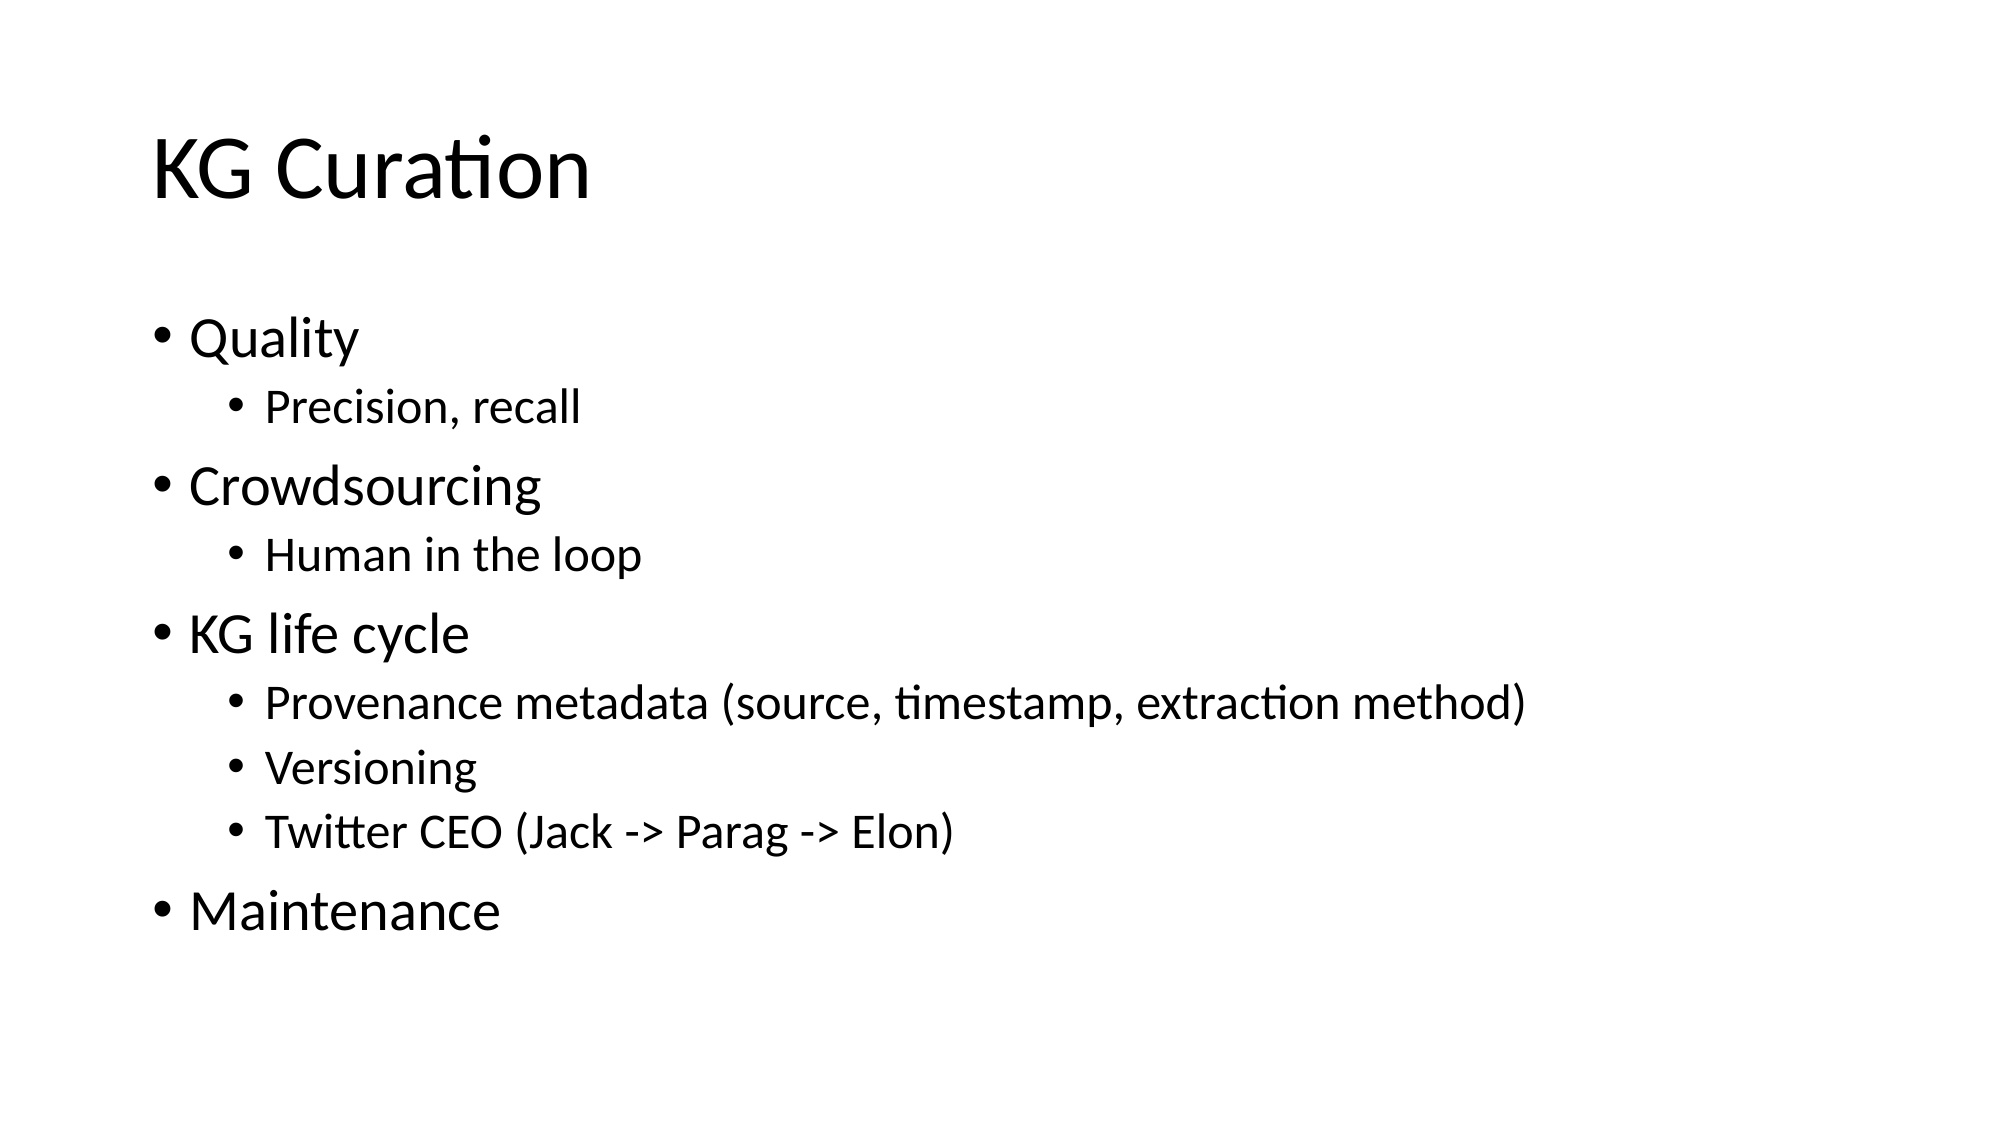

# KG Curation
Quality
Precision, recall
Crowdsourcing
Human in the loop
KG life cycle
Provenance metadata (source, timestamp, extraction method)
Versioning
Twitter CEO (Jack -> Parag -> Elon)
Maintenance